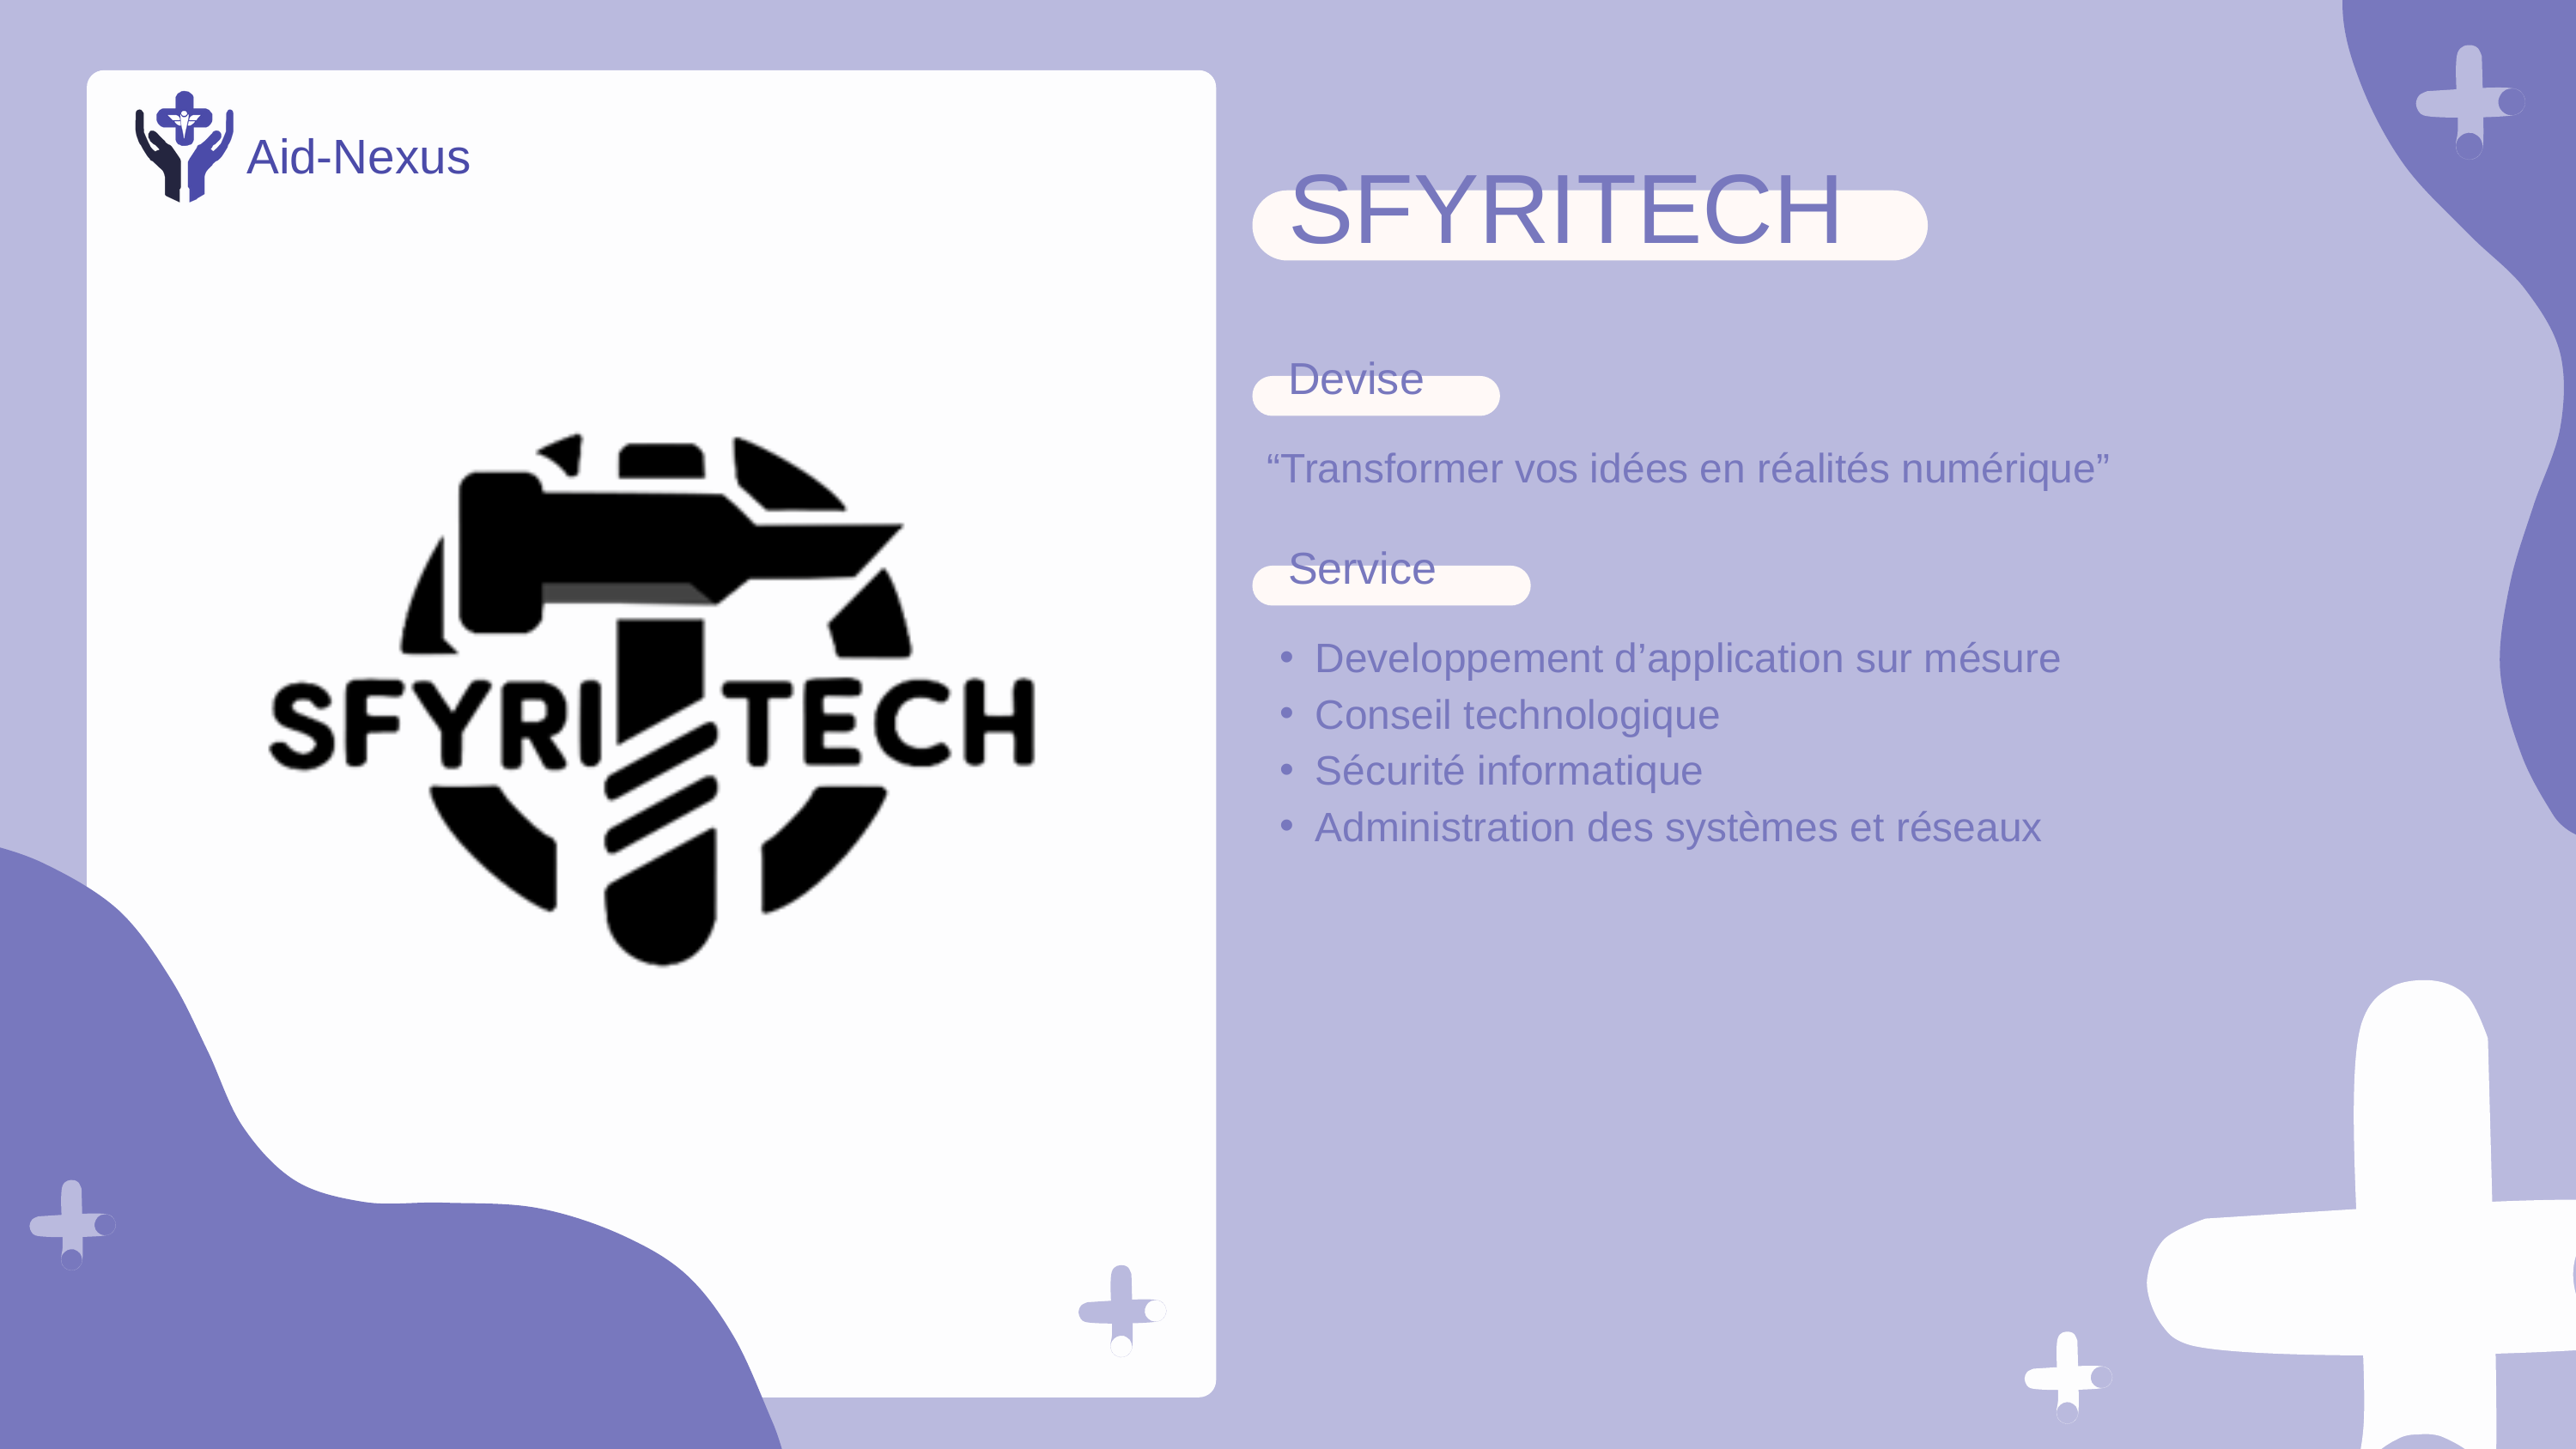

Aid-Nexus
SFYRITECH

Devise

“Transformer vos idées en réalités numérique”
Service

Developpement d’application sur mésure
Conseil technologique
Sécurité informatique
Administration des systèmes et réseaux